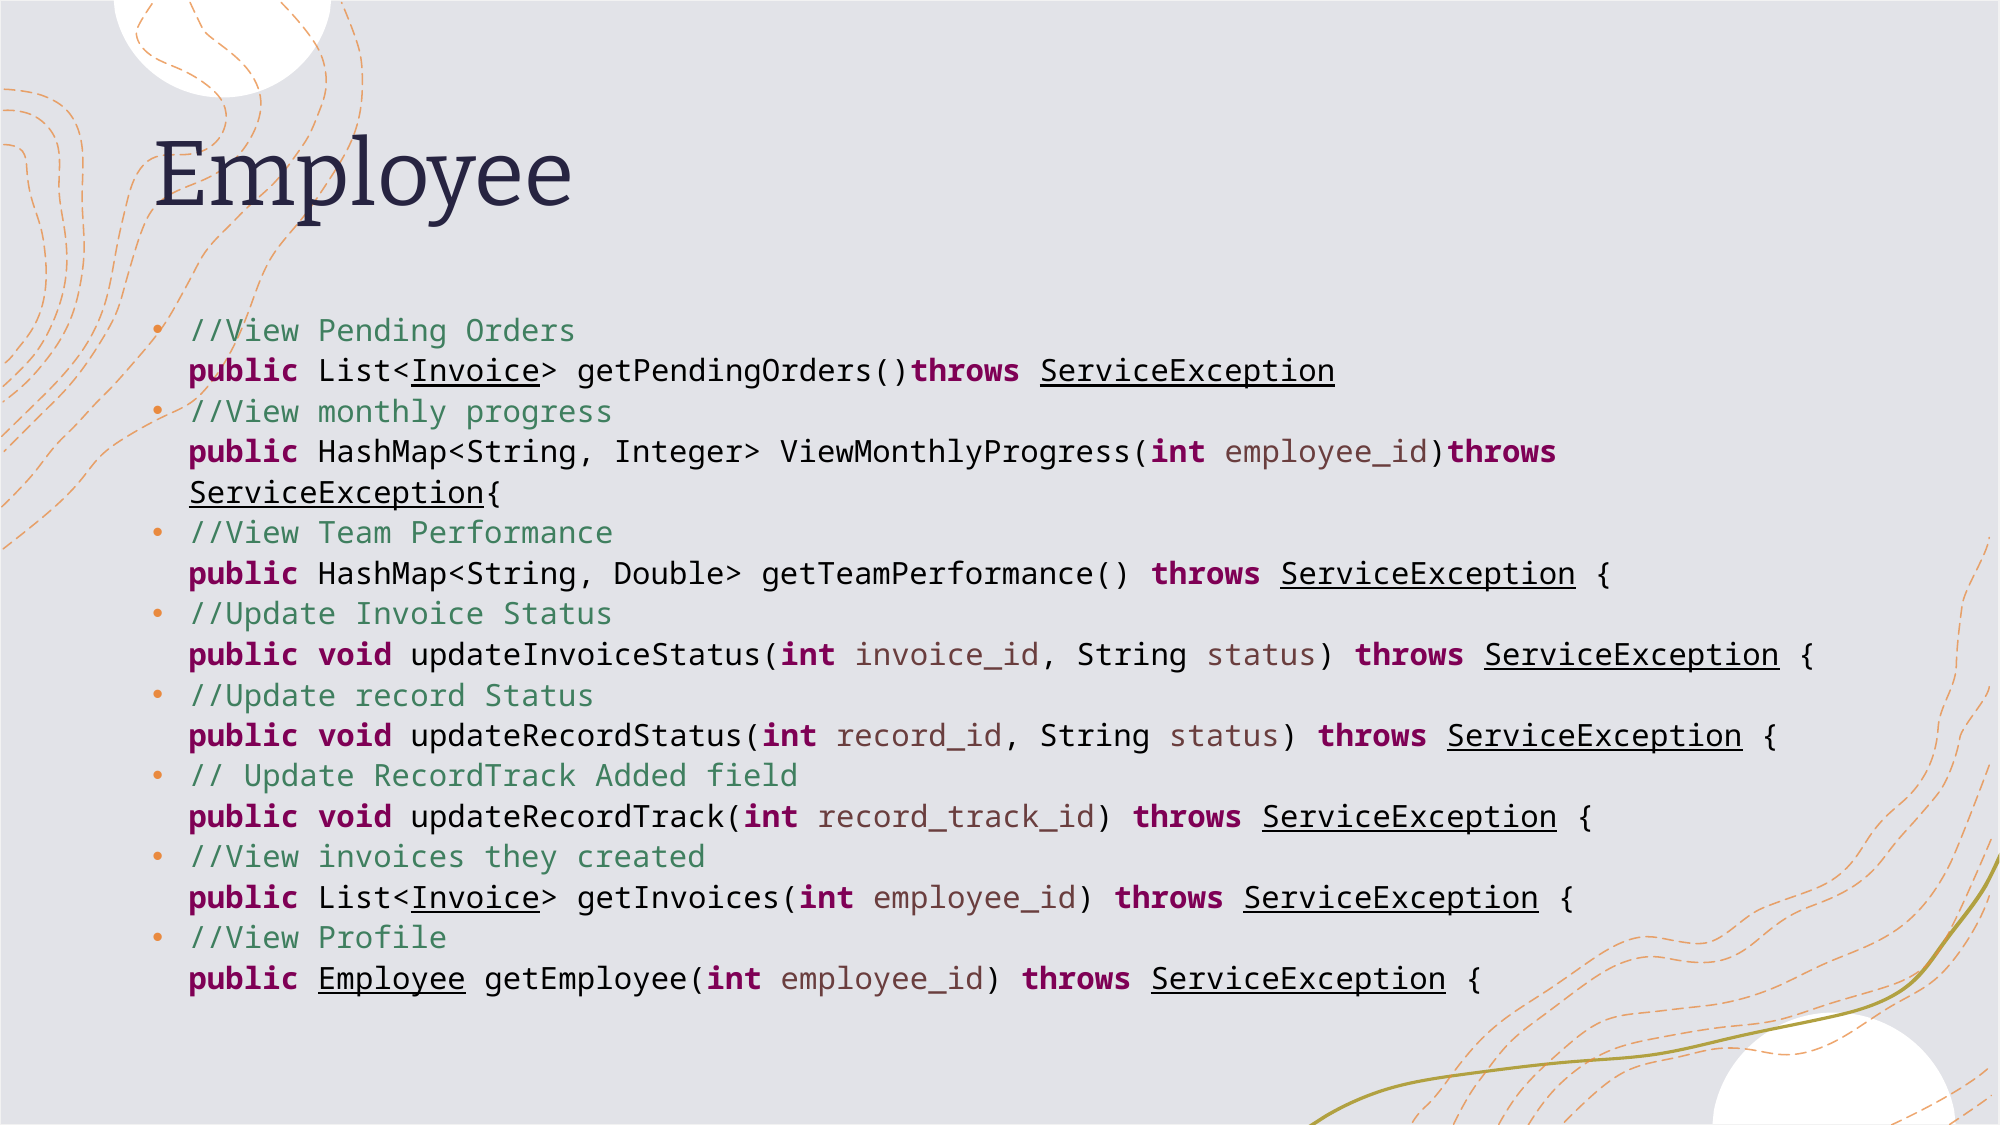

# Employee
//View Pending Orders
public List<Invoice> getPendingOrders()throws ServiceException
//View monthly progress
public HashMap<String, Integer> ViewMonthlyProgress(int employee_id)throws ServiceException{
//View Team Performance
public HashMap<String, Double> getTeamPerformance() throws ServiceException {
//Update Invoice Status
public void updateInvoiceStatus(int invoice_id, String status) throws ServiceException {
//Update record Status
public void updateRecordStatus(int record_id, String status) throws ServiceException {
// Update RecordTrack Added field
public void updateRecordTrack(int record_track_id) throws ServiceException {
//View invoices they created
public List<Invoice> getInvoices(int employee_id) throws ServiceException {
//View Profile
public Employee getEmployee(int employee_id) throws ServiceException {